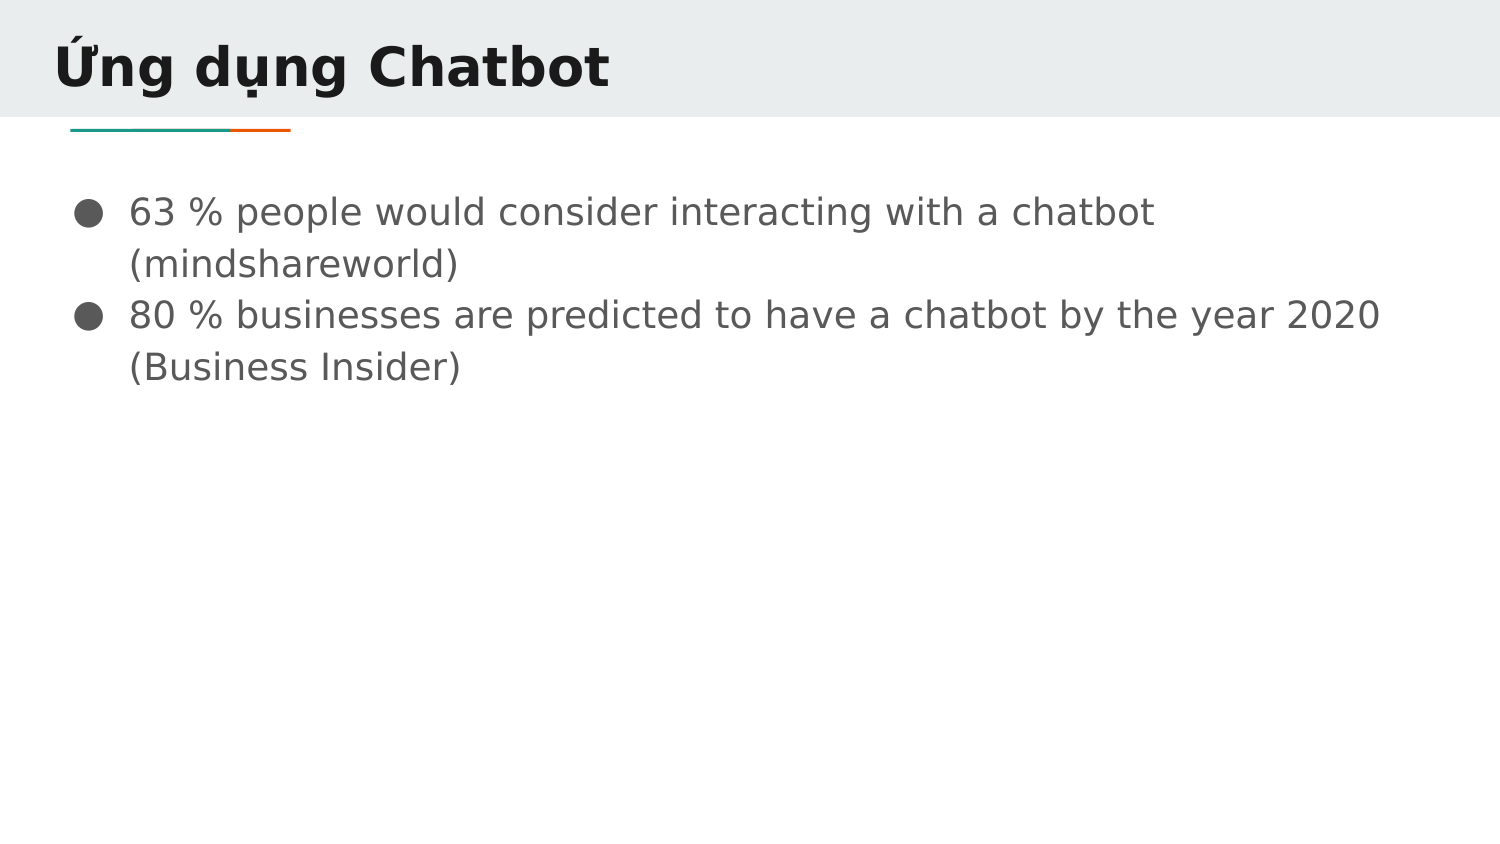

# Ứng dụng Chatbot
63 % people would consider interacting with a chatbot (mindshareworld)
80 % businesses are predicted to have a chatbot by the year 2020 (Business Insider)